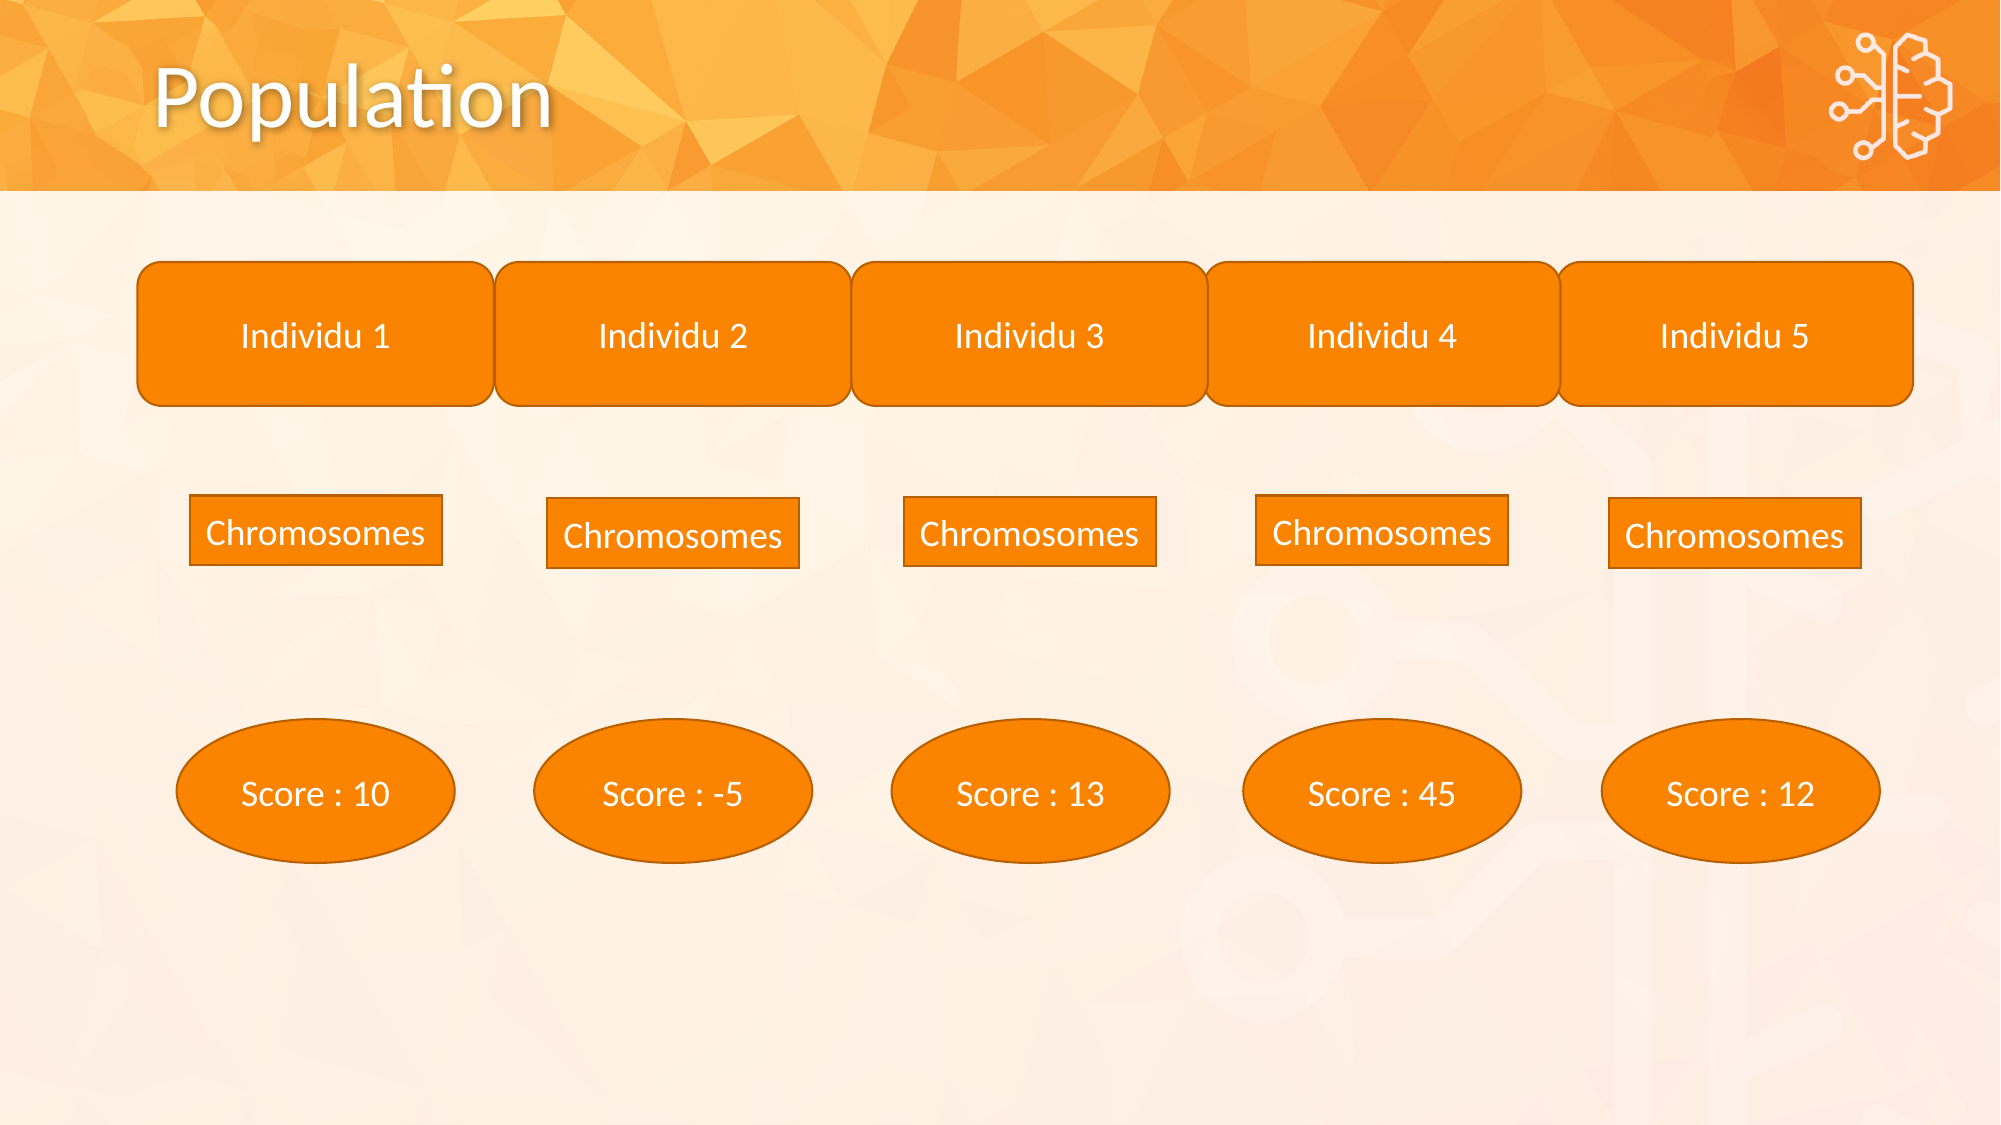

# Population
Individu 1
Individu 2
Individu 3
Individu 4
Individu 5
Chromosomes
Chromosomes
Chromosomes
Chromosomes
Chromosomes
Score : 10
Score : -5
Score : 13
Score : 45
Score : 12